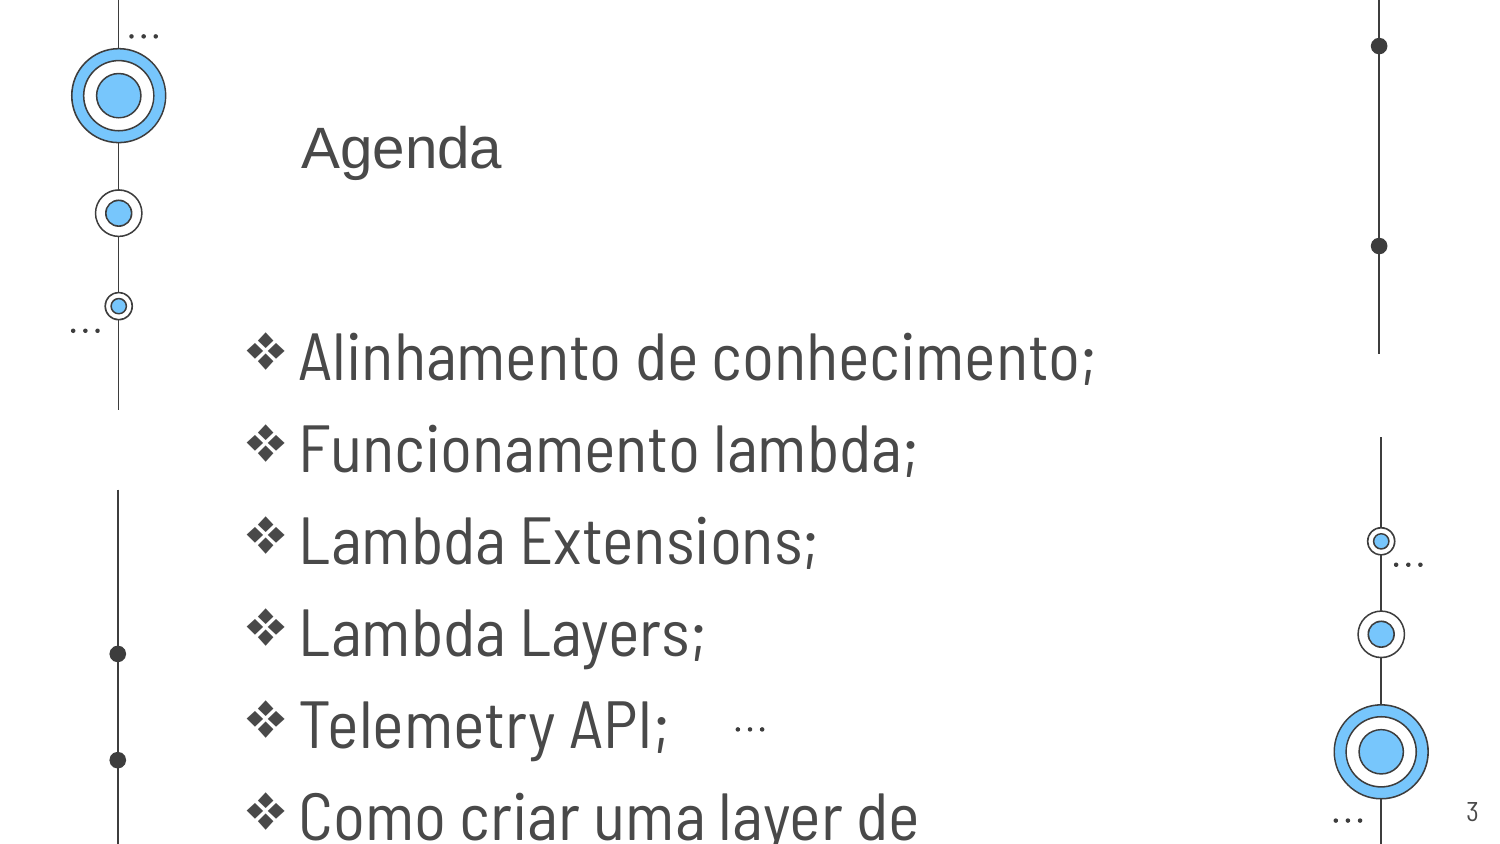

# Agenda
Alinhamento de conhecimento;
Funcionamento lambda;
Lambda Extensions;
Lambda Layers;
Telemetry API;
Como criar uma layer de observabilidade.
3